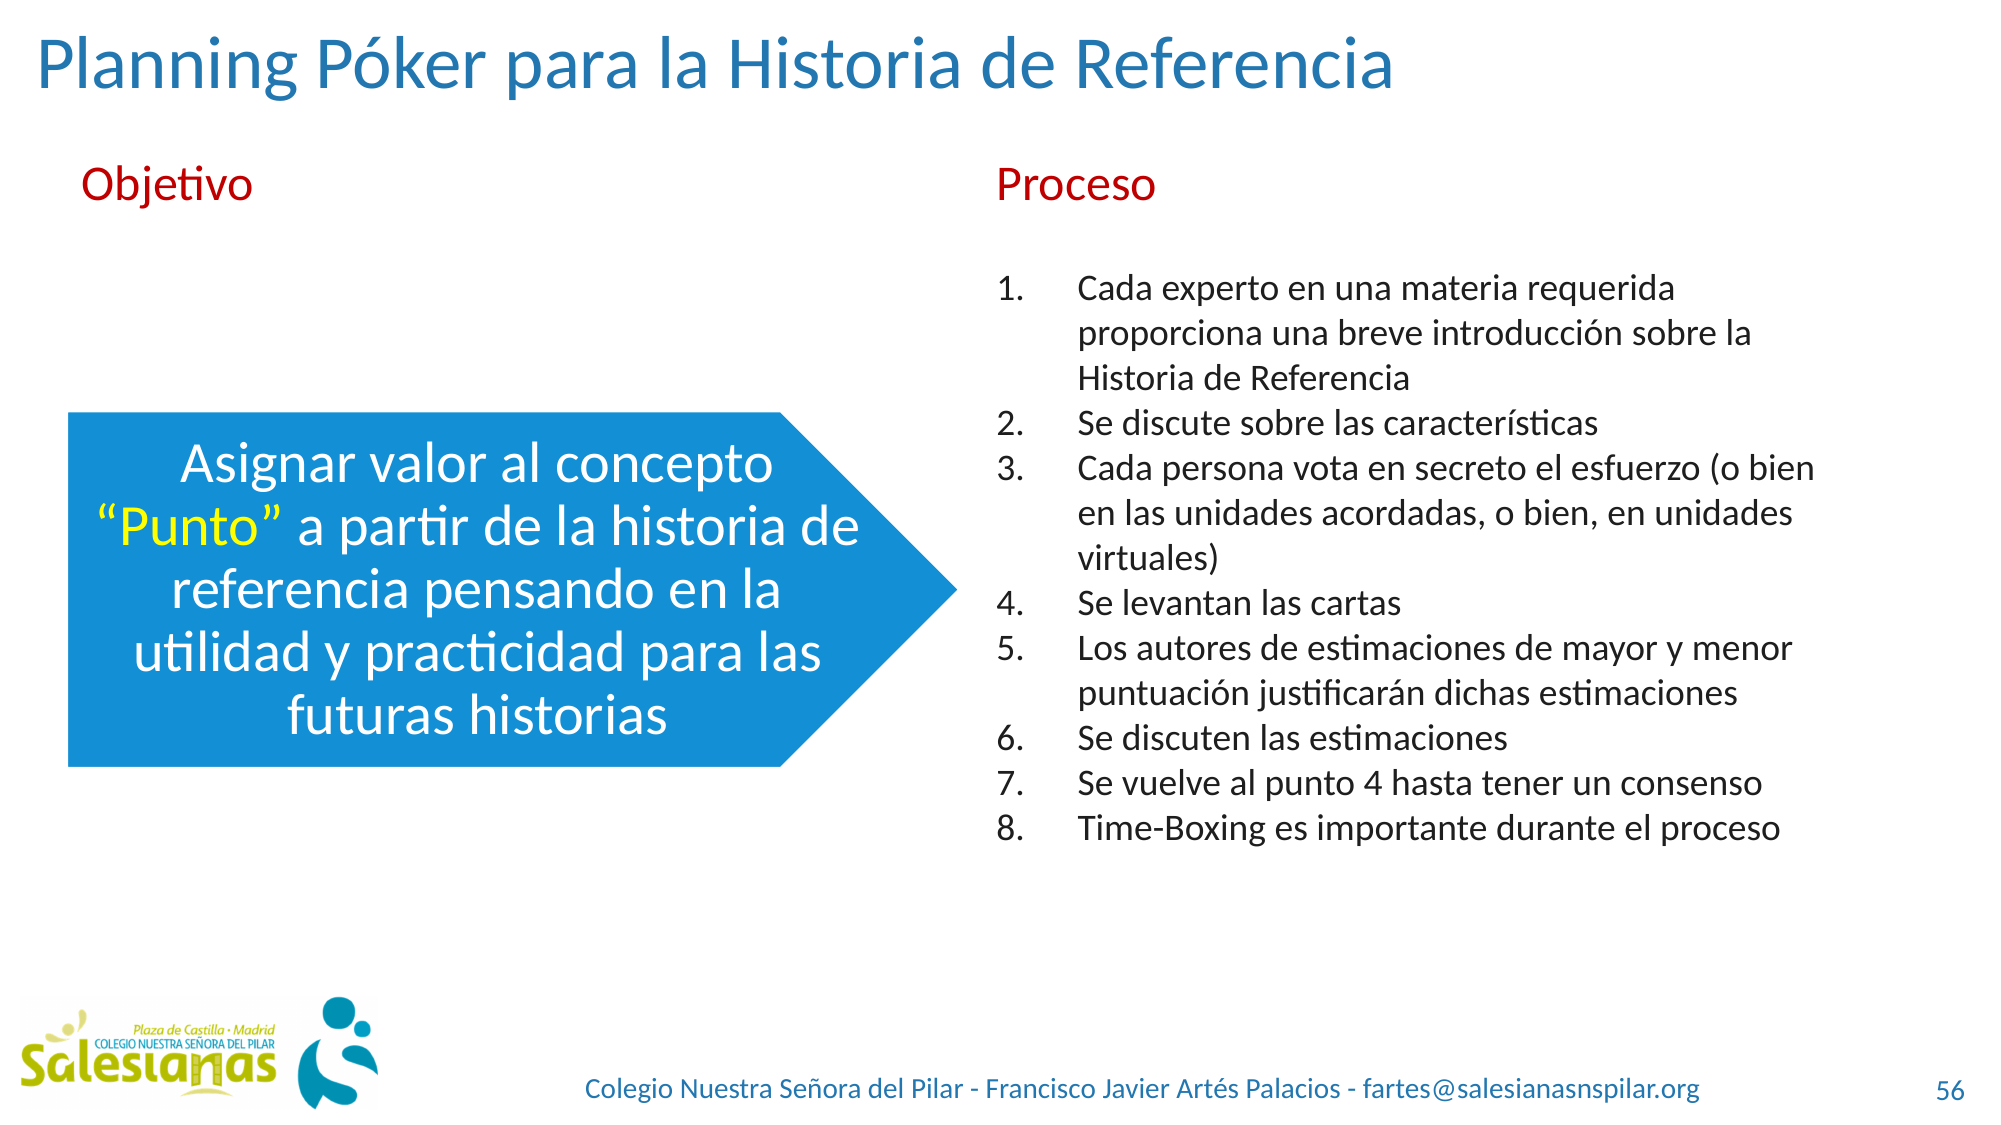

Planning Póker para la Historia de Referencia
Objetivo
Proceso
Cada experto en una materia requerida proporciona una breve introducción sobre la Historia de Referencia
Se discute sobre las características
Cada persona vota en secreto el esfuerzo (o bien en las unidades acordadas, o bien, en unidades virtuales)
Se levantan las cartas
Los autores de estimaciones de mayor y menor puntuación justificarán dichas estimaciones
Se discuten las estimaciones
Se vuelve al punto 4 hasta tener un consenso
Time-Boxing es importante durante el proceso
Asignar valor al concepto “Punto” a partir de la historia de referencia pensando en la utilidad y practicidad para las futuras historias